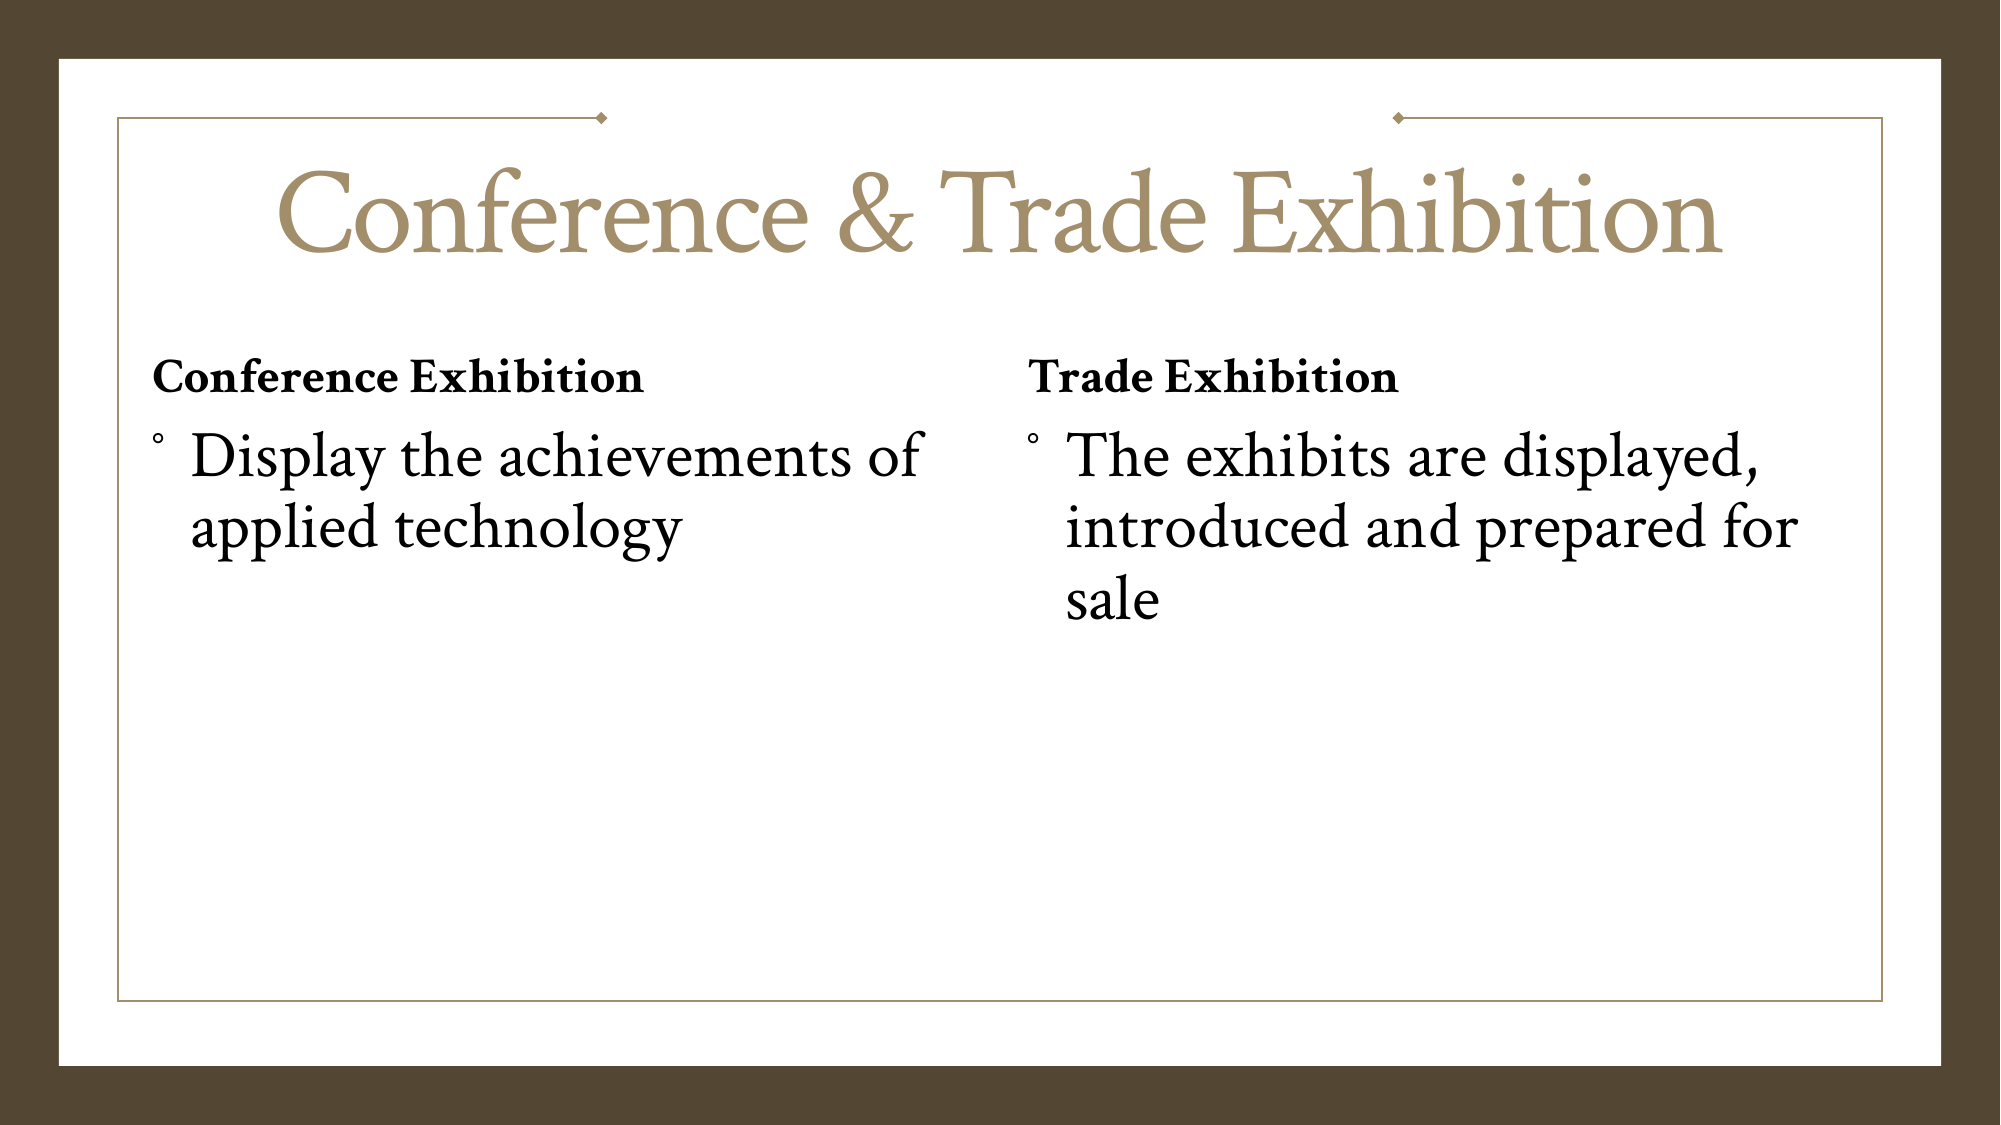

# Conference & Trade Exhibition
Conference Exhibition
Trade Exhibition
Display the achievements of applied technology

The exhibits are displayed, introduced and prepared for sale